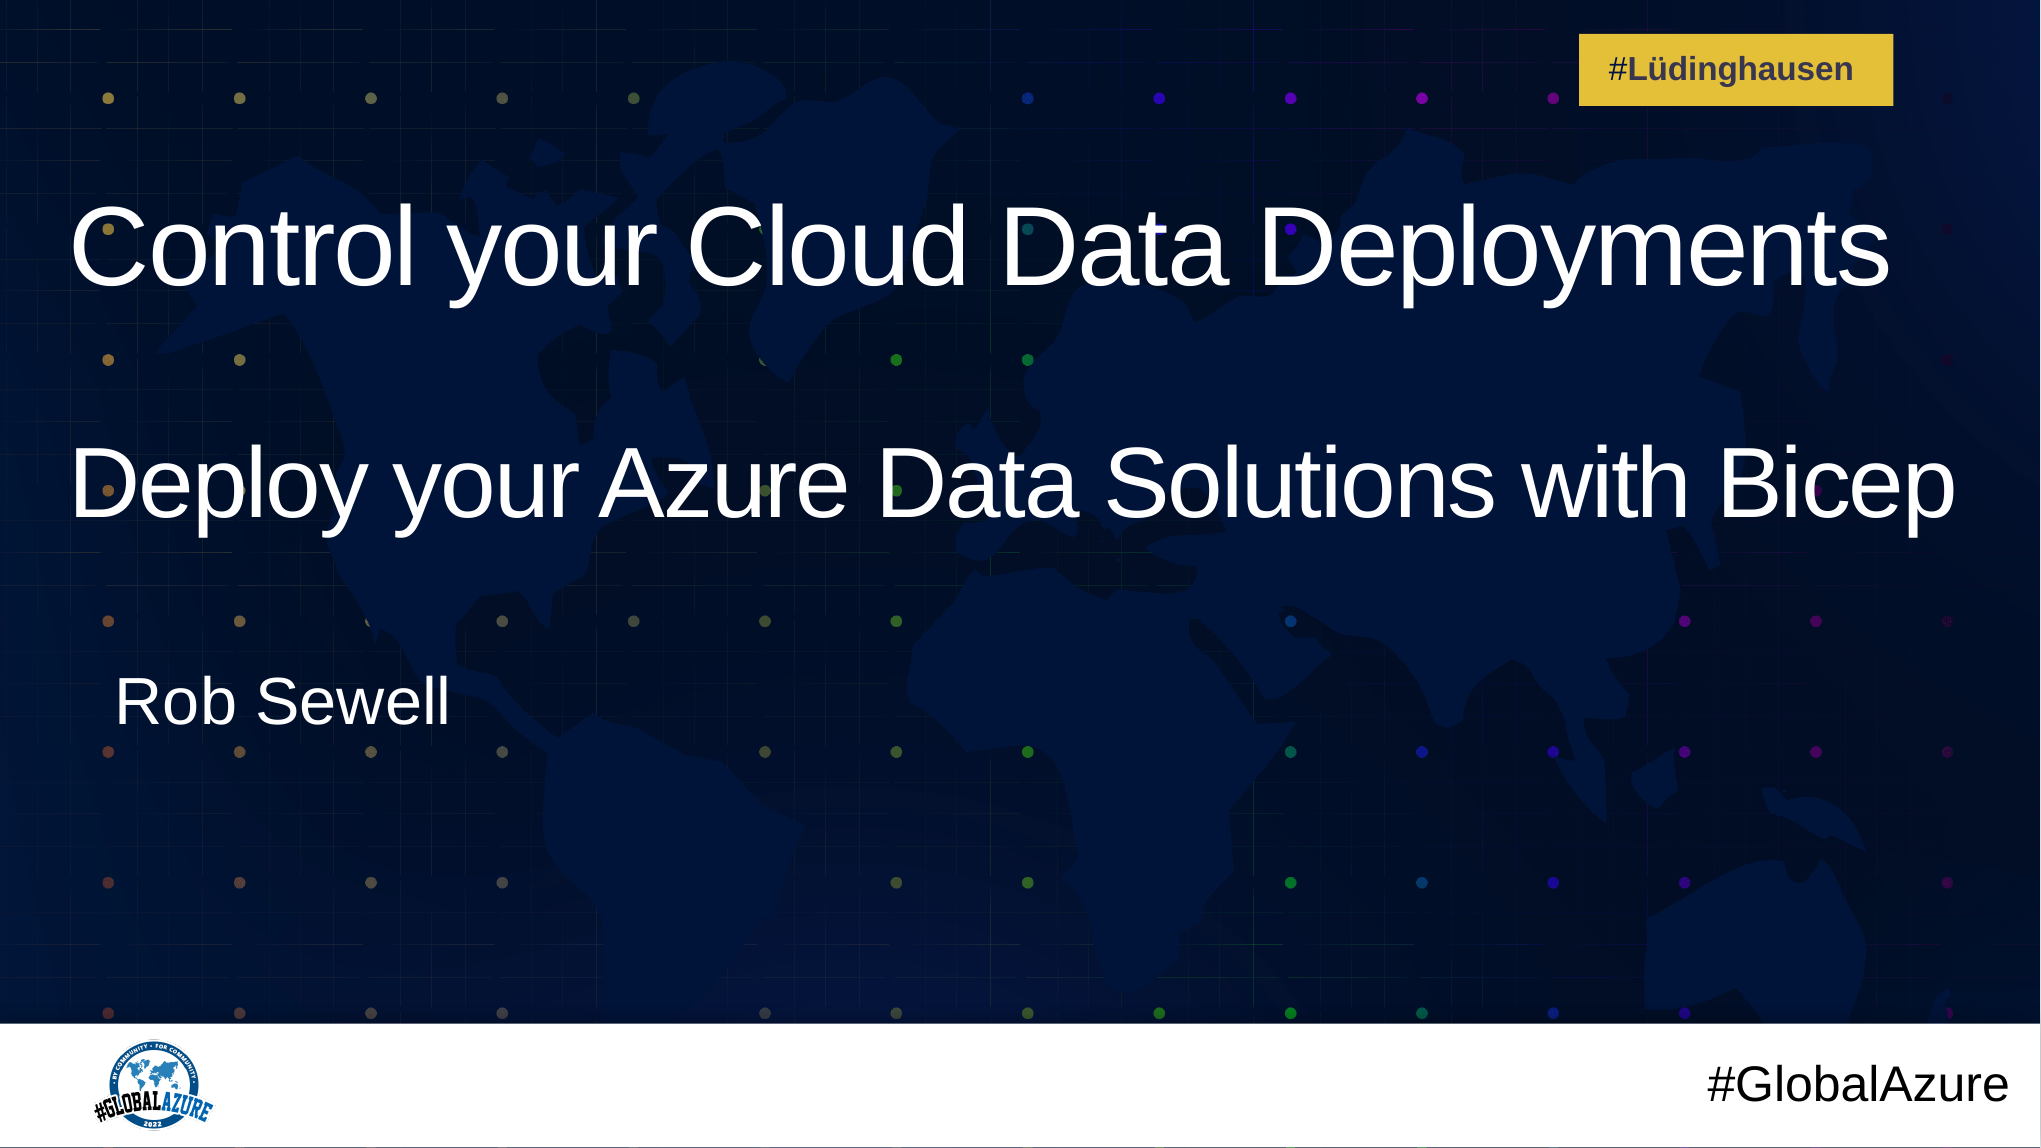

# Control your Cloud Data Deployments Deploy your Azure Data Solutions with Bicep
Rob Sewell